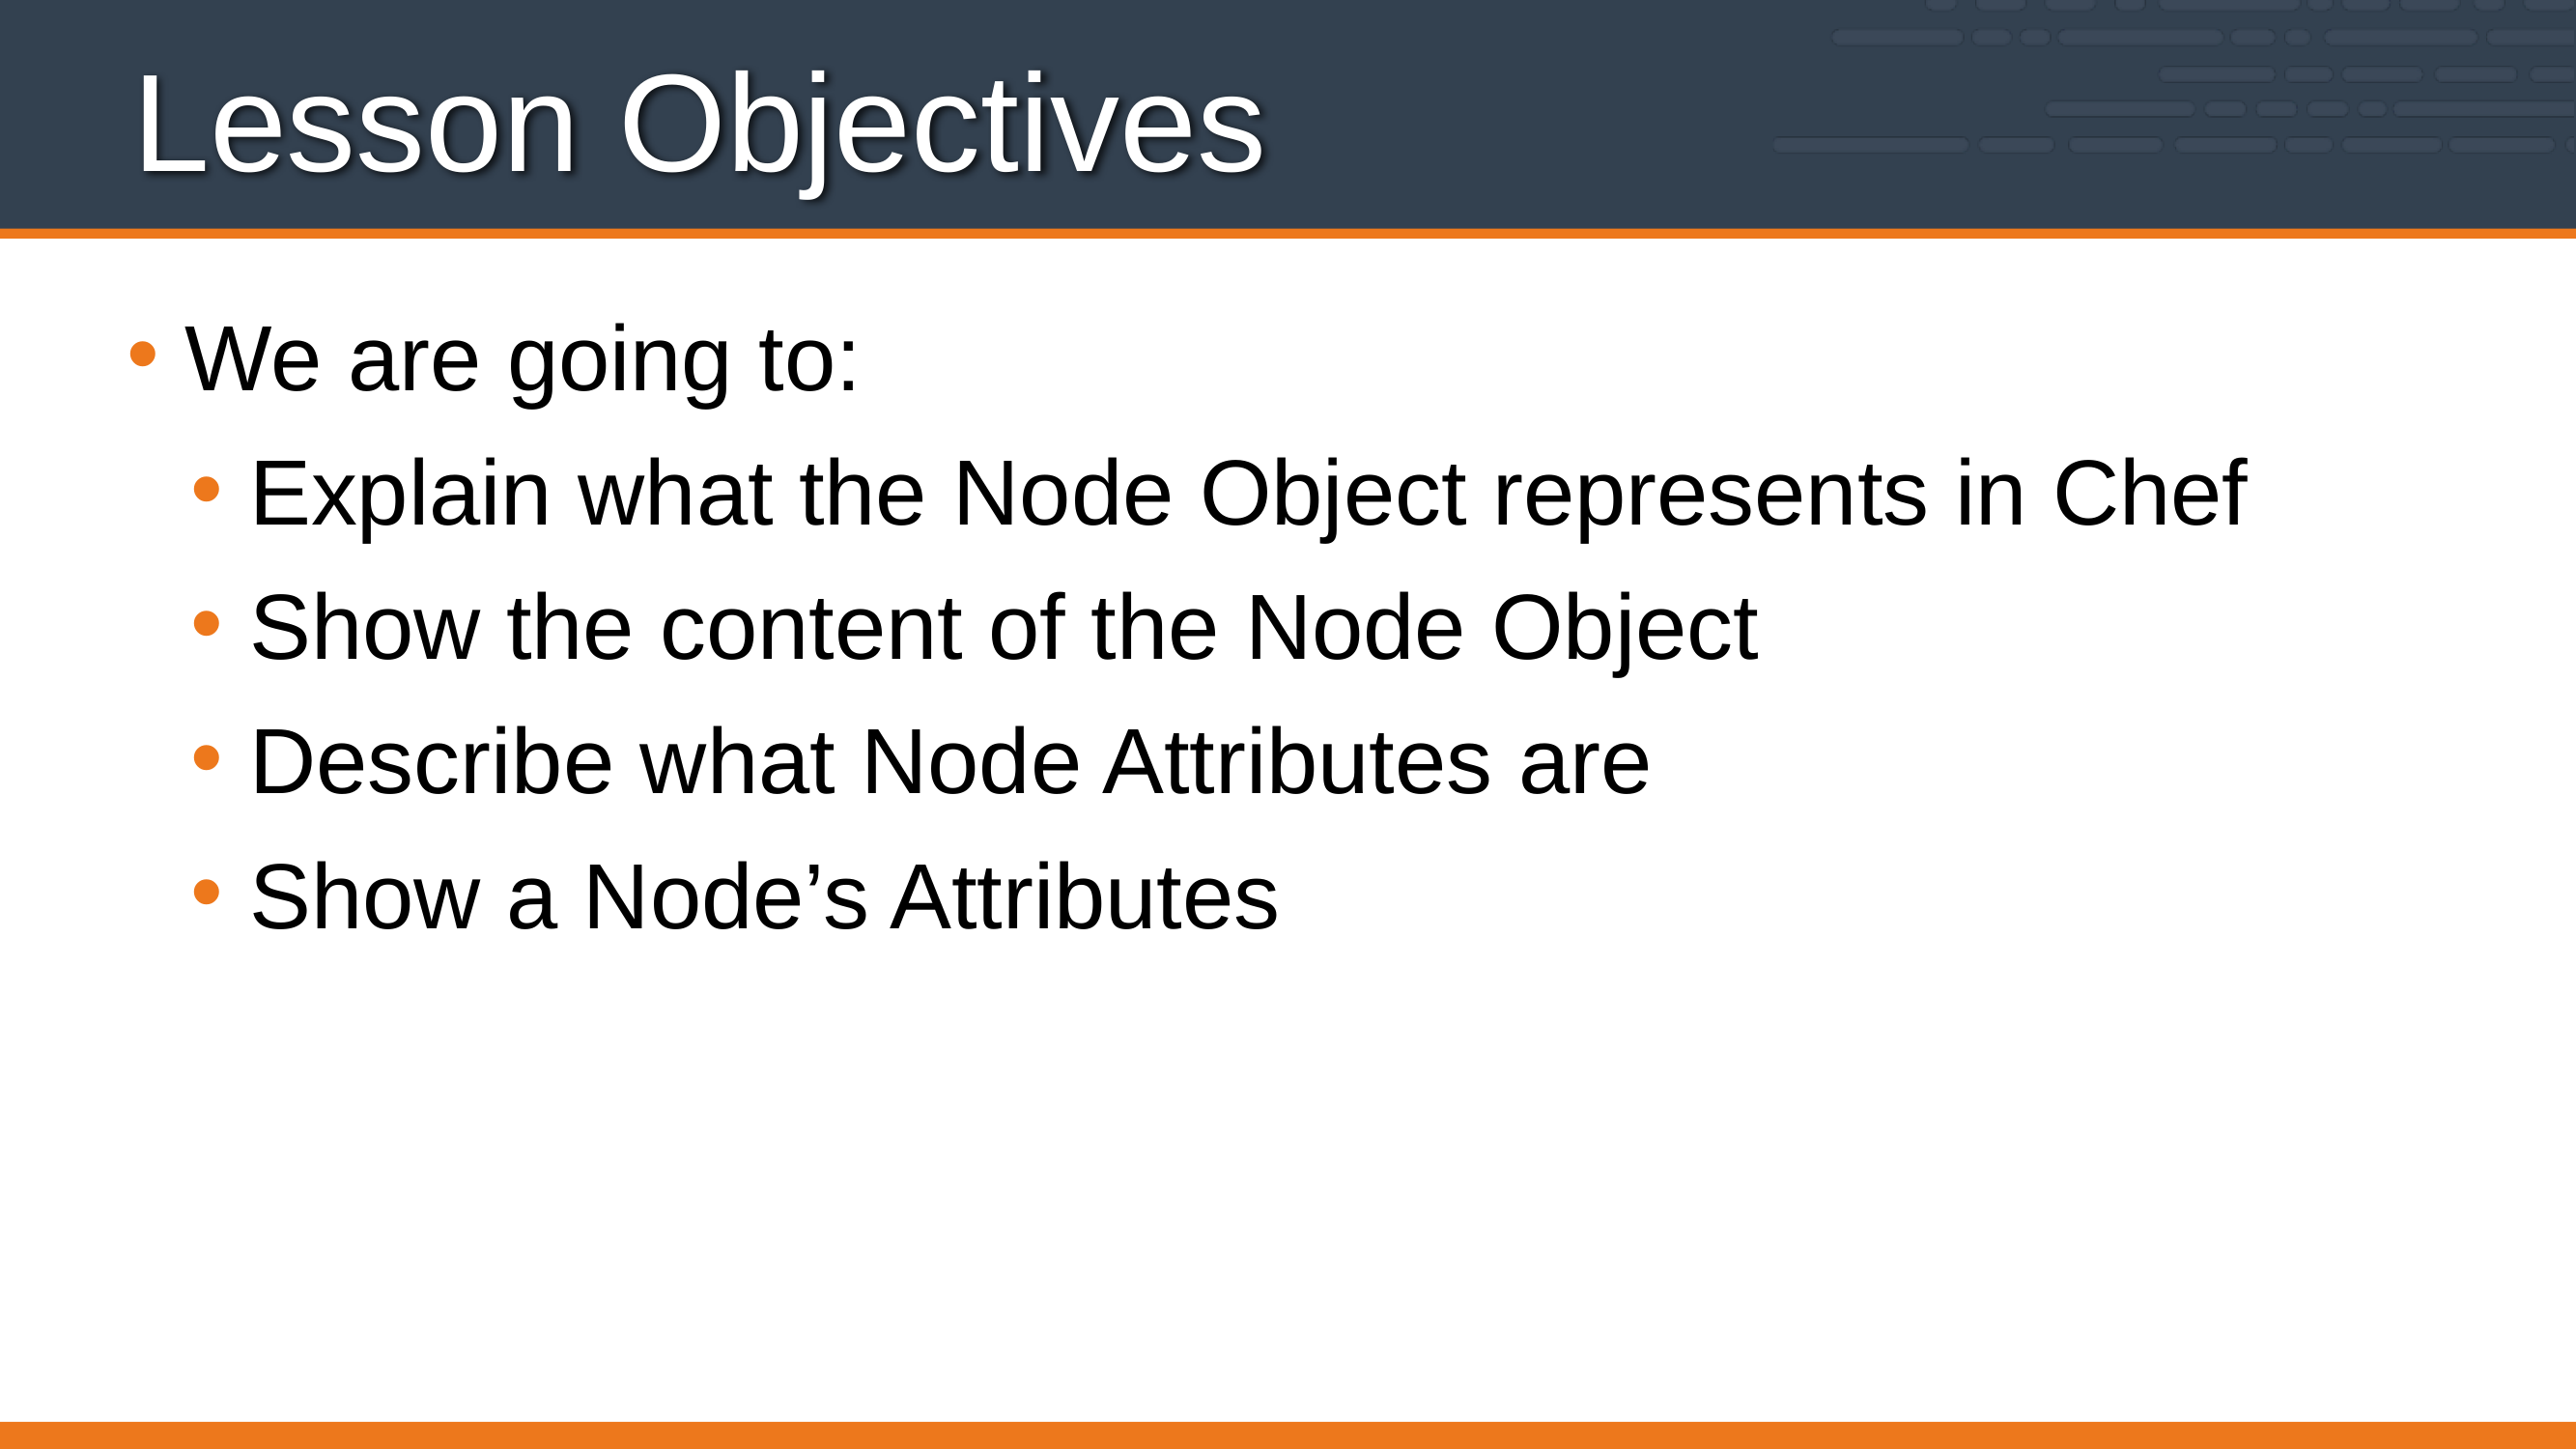

# Lesson Objectives
We are going to:
Explain what the Node Object represents in Chef
Show the content of the Node Object
Describe what Node Attributes are
Show a Node’s Attributes